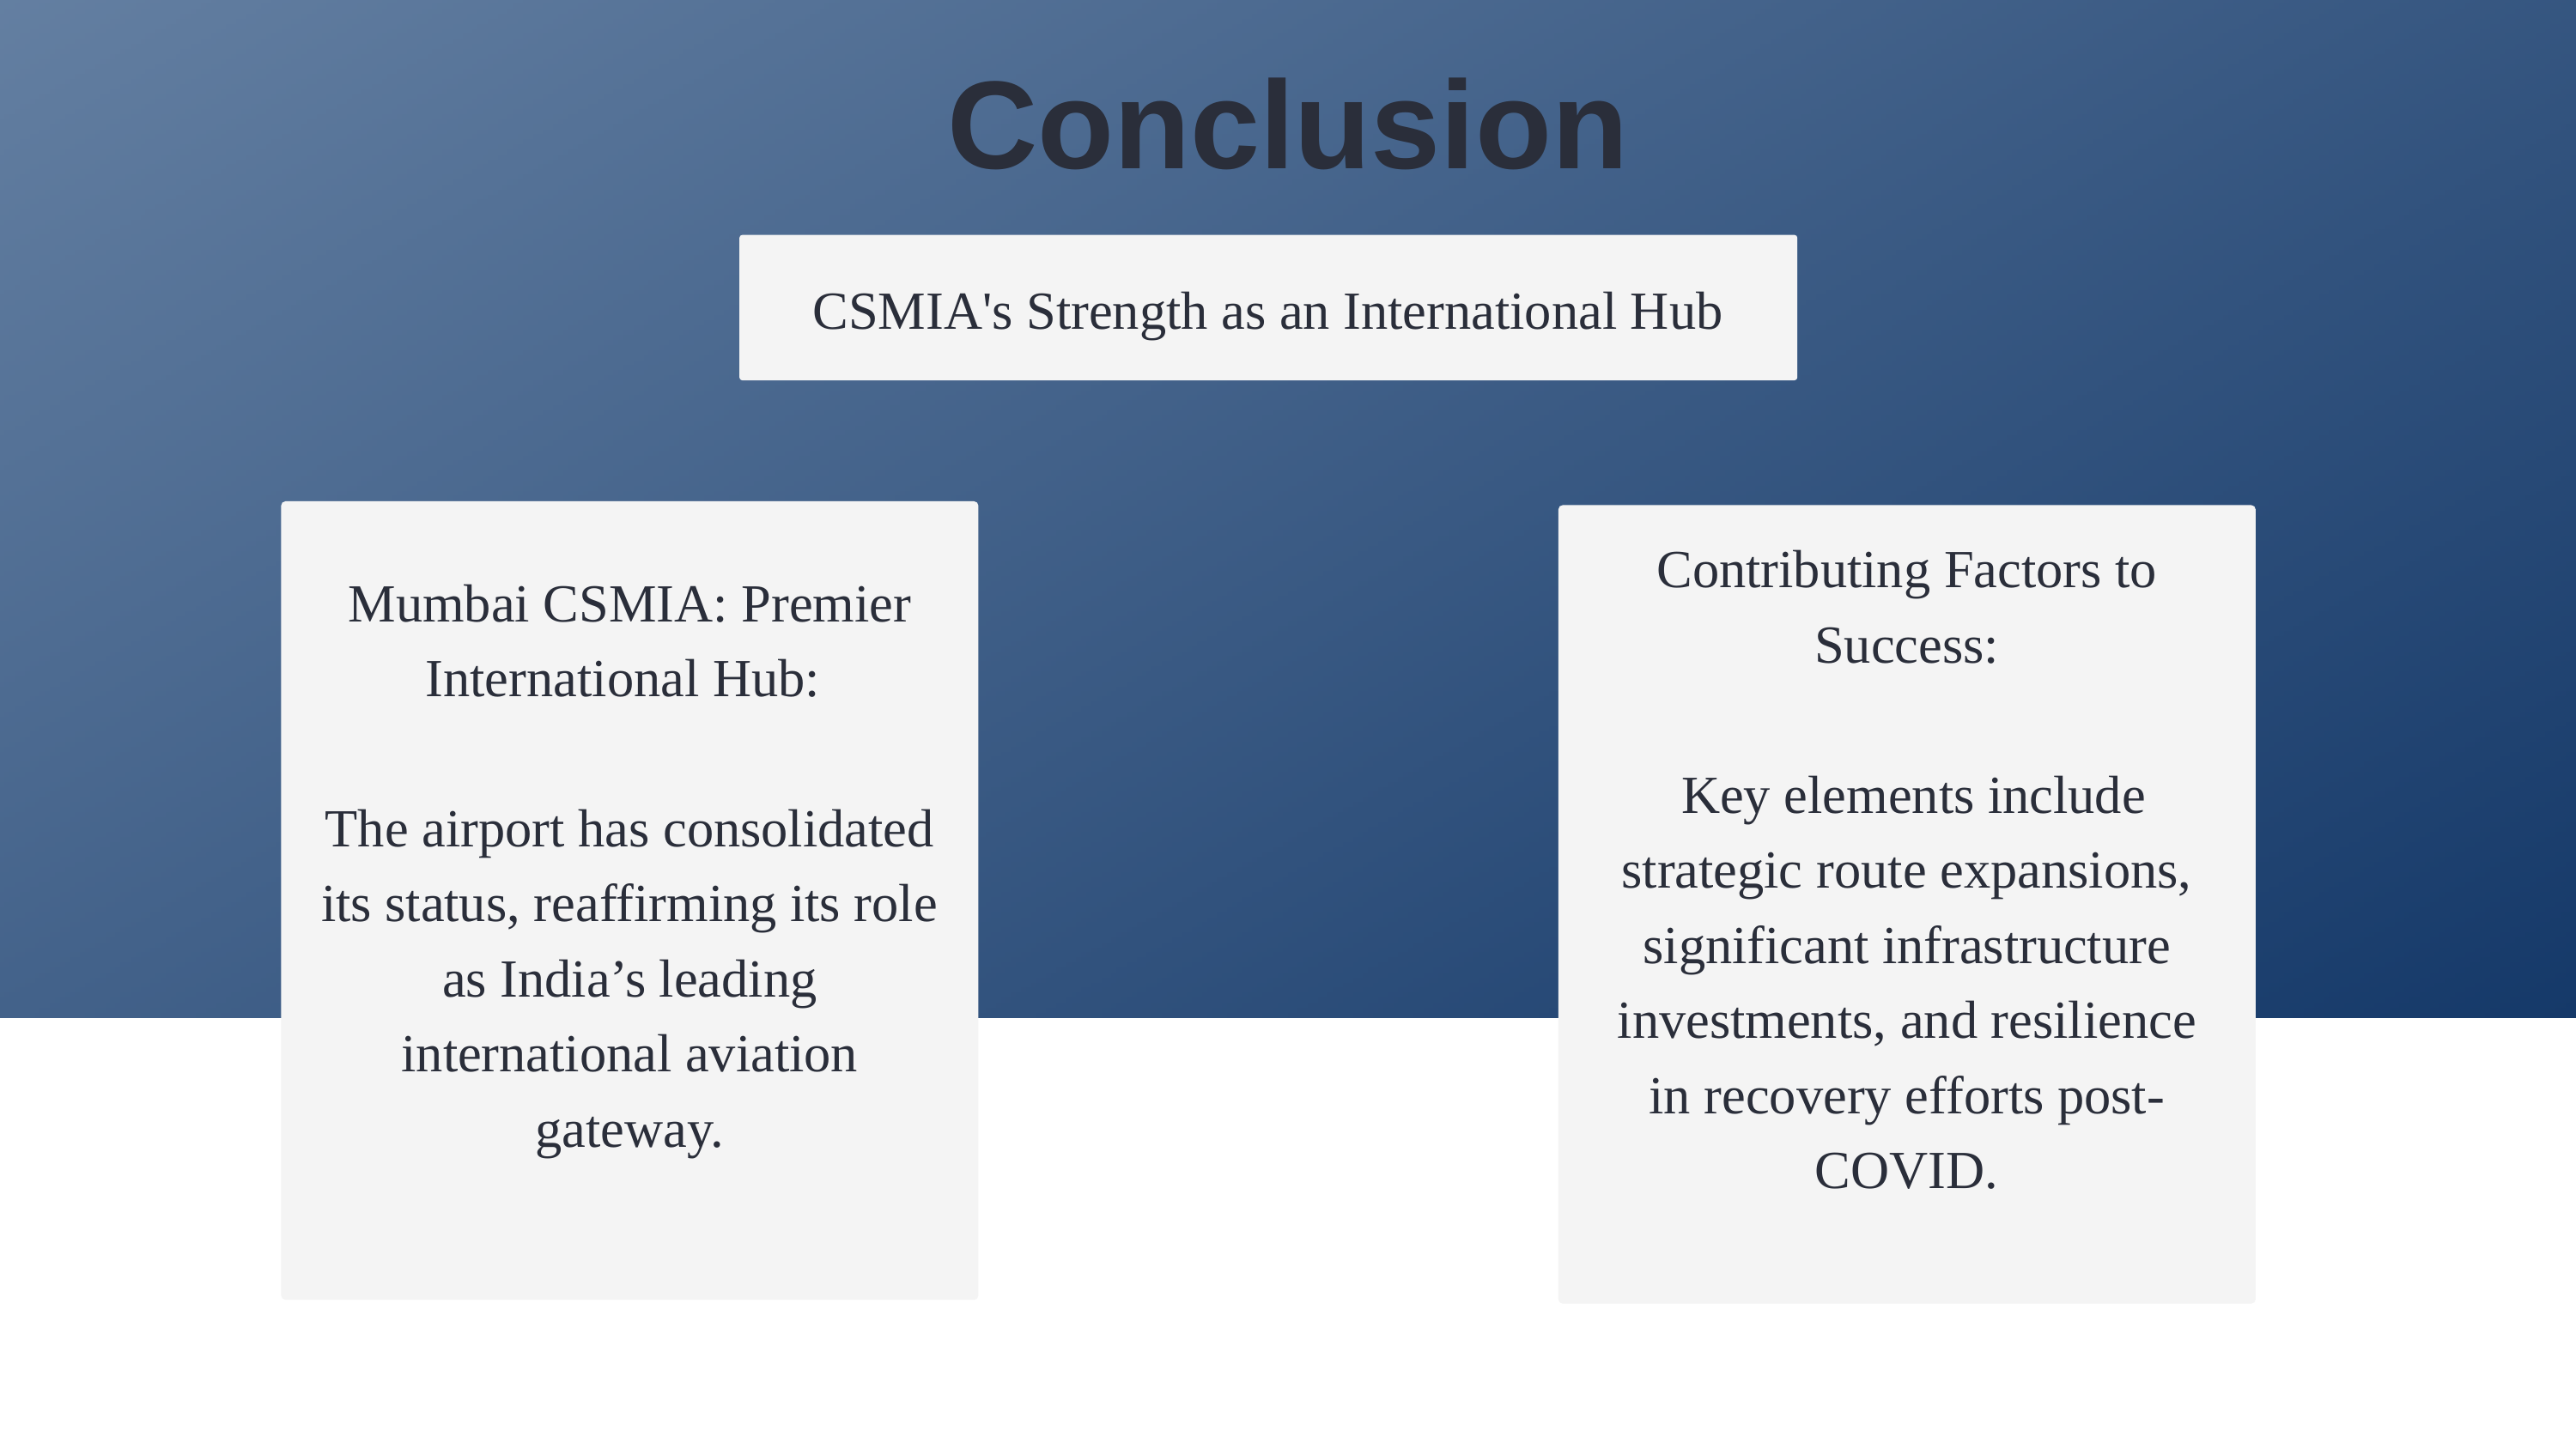

Conclusion

CSMIA's Strength as an International Hub

Mumbai CSMIA: Premier International Hub:

The airport has consolidated its status, reaffirming its role as India’s leading international aviation gateway.

Contributing Factors to Success:

 Key elements include strategic route expansions, significant infrastructure investments, and resilience in recovery efforts post-COVID.